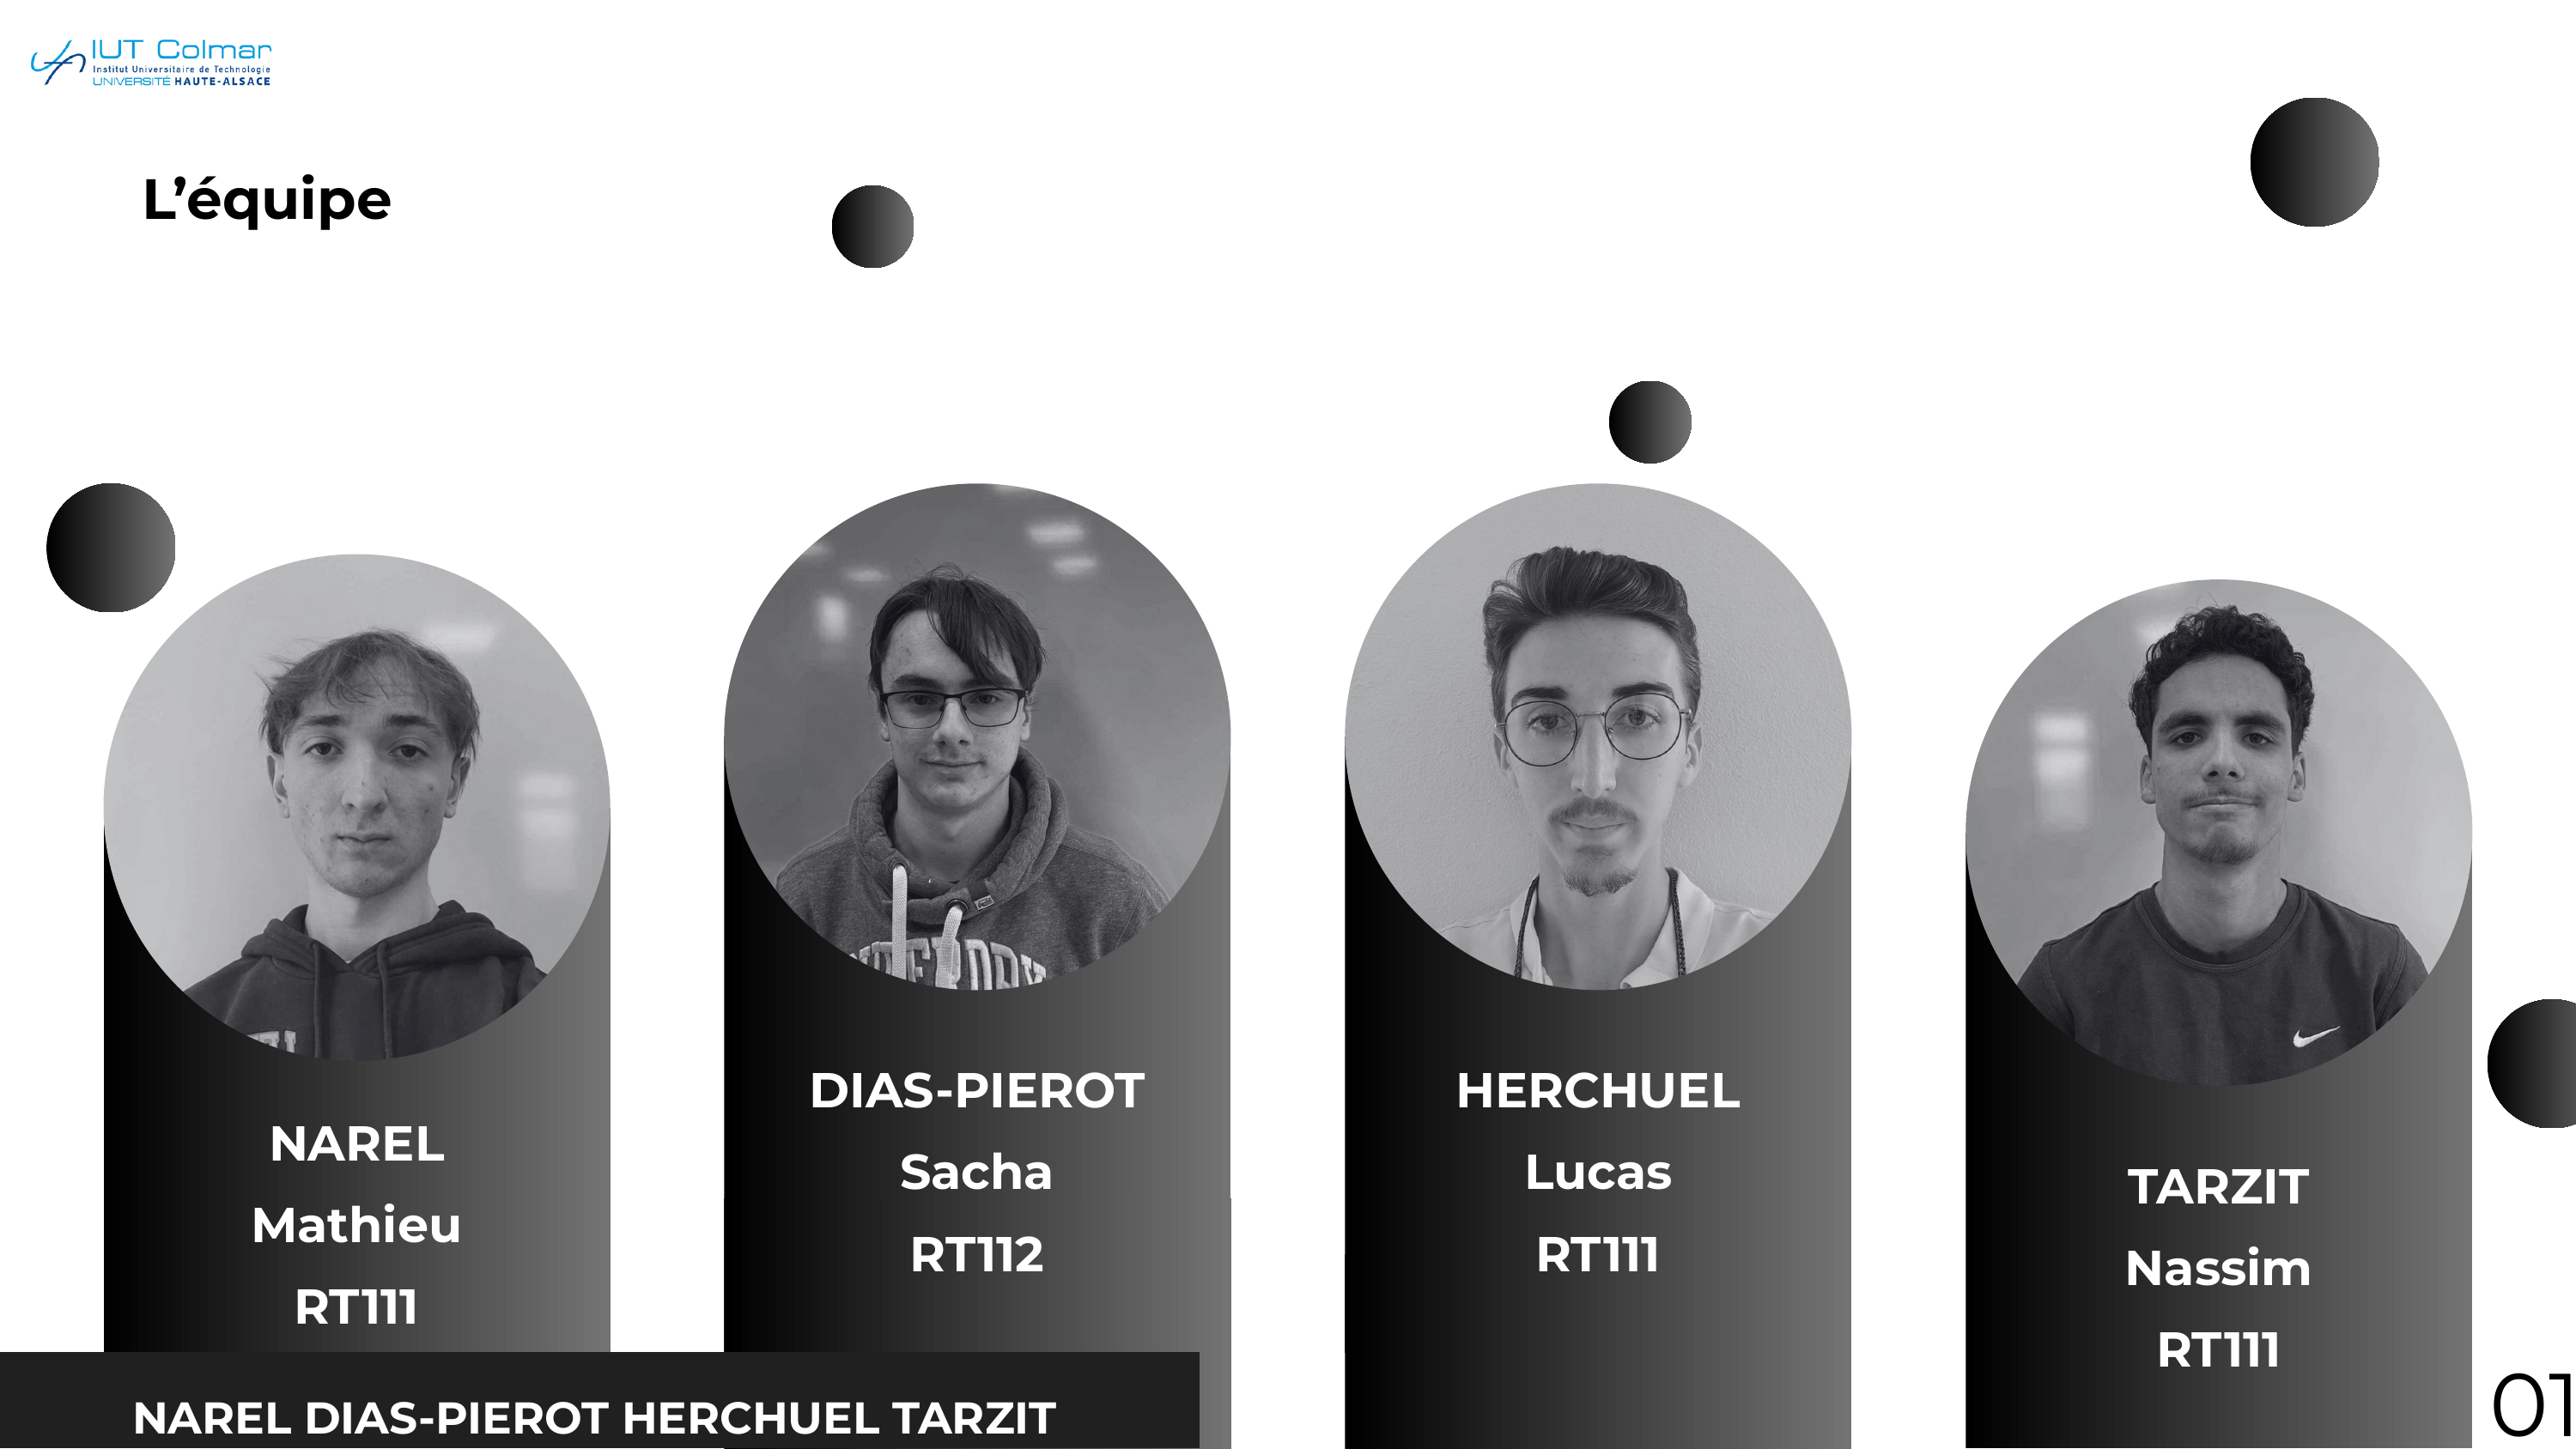

L’équipe

DIAS-PIEROT Sacha
RT112
HERCHUEL
Lucas
RT111
NAREL
Mathieu
RT111
TARZIT
Nassim
RT111

01

NAREL DIAS-PIEROT HERCHUEL TARZIT